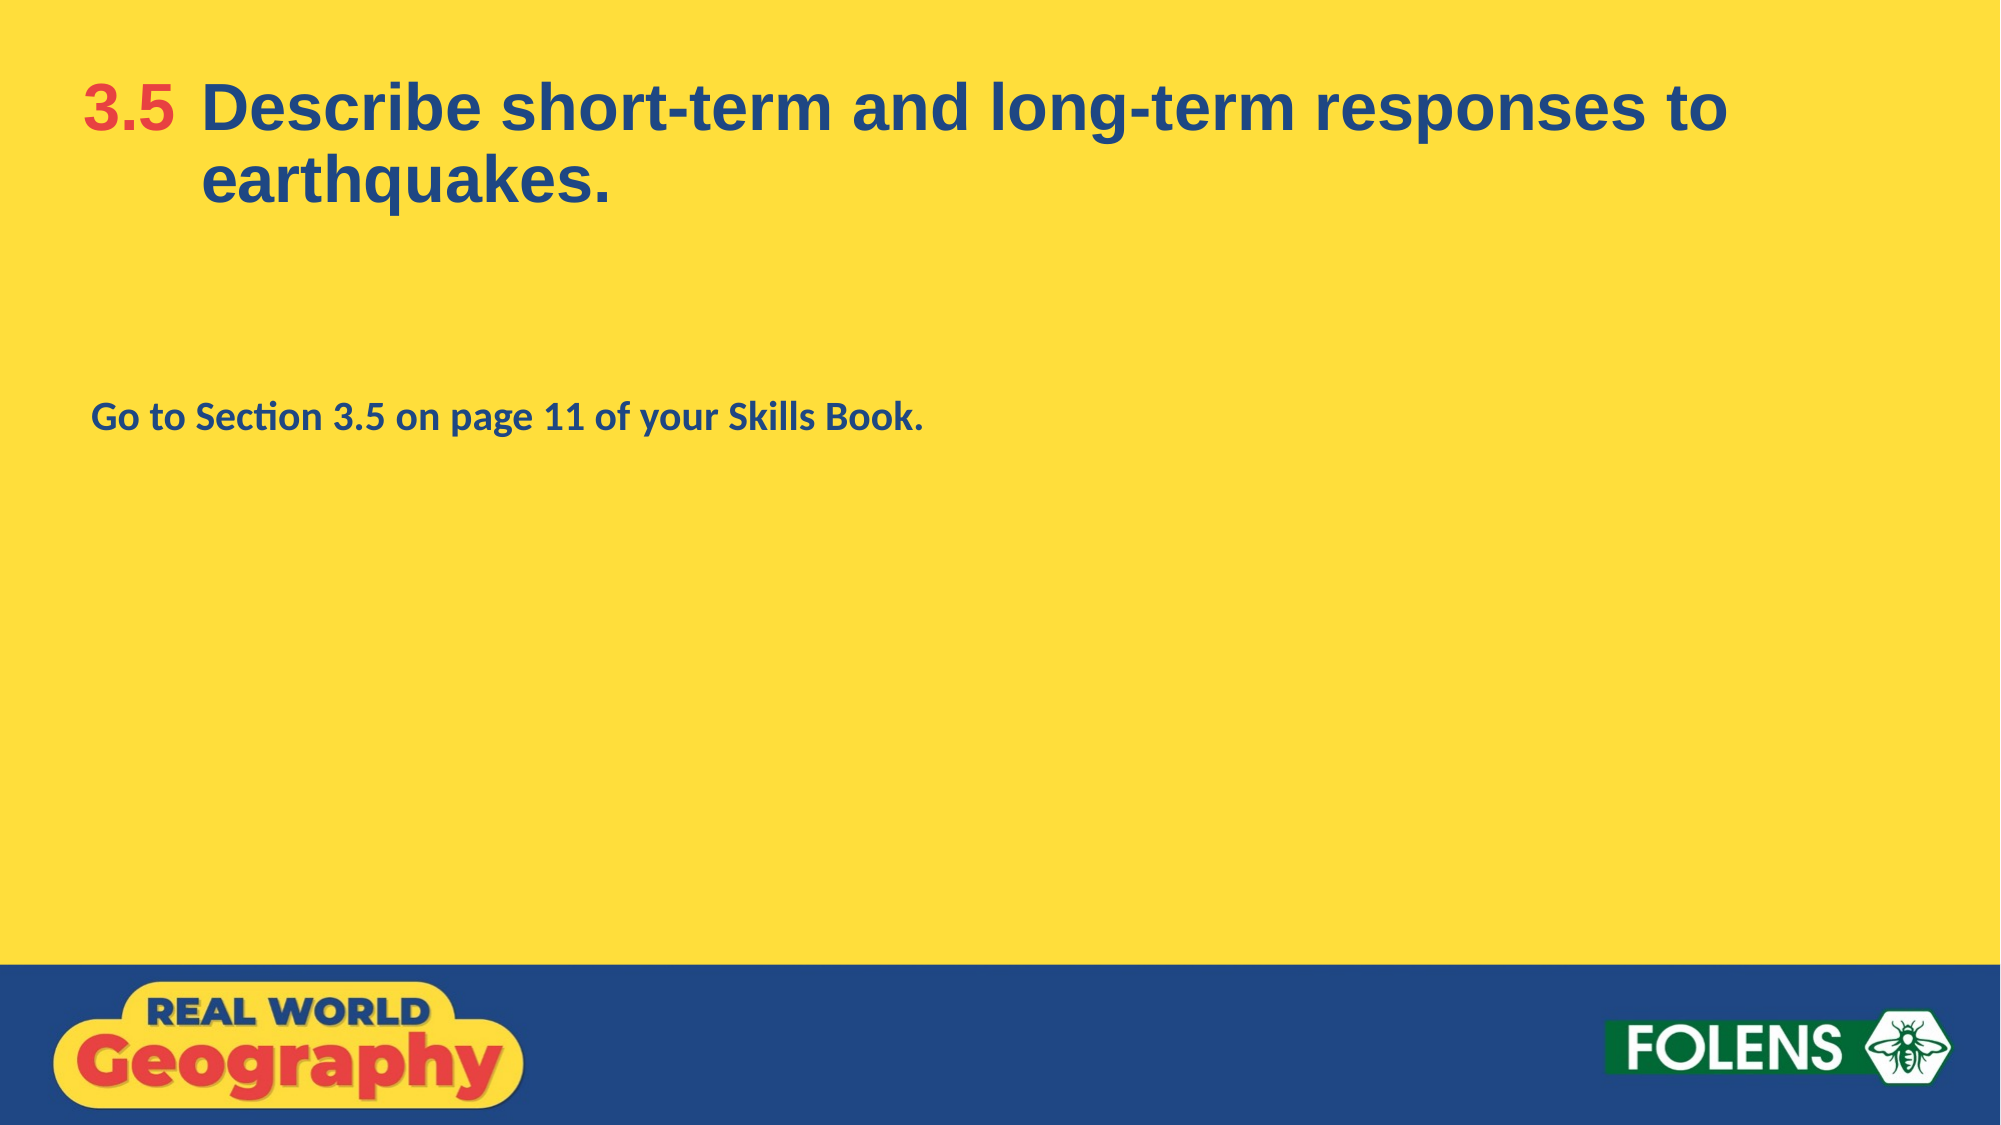

3.5 	Describe short-term and long-term responses to earthquakes.
Go to Section 3.5 on page 11 of your Skills Book.